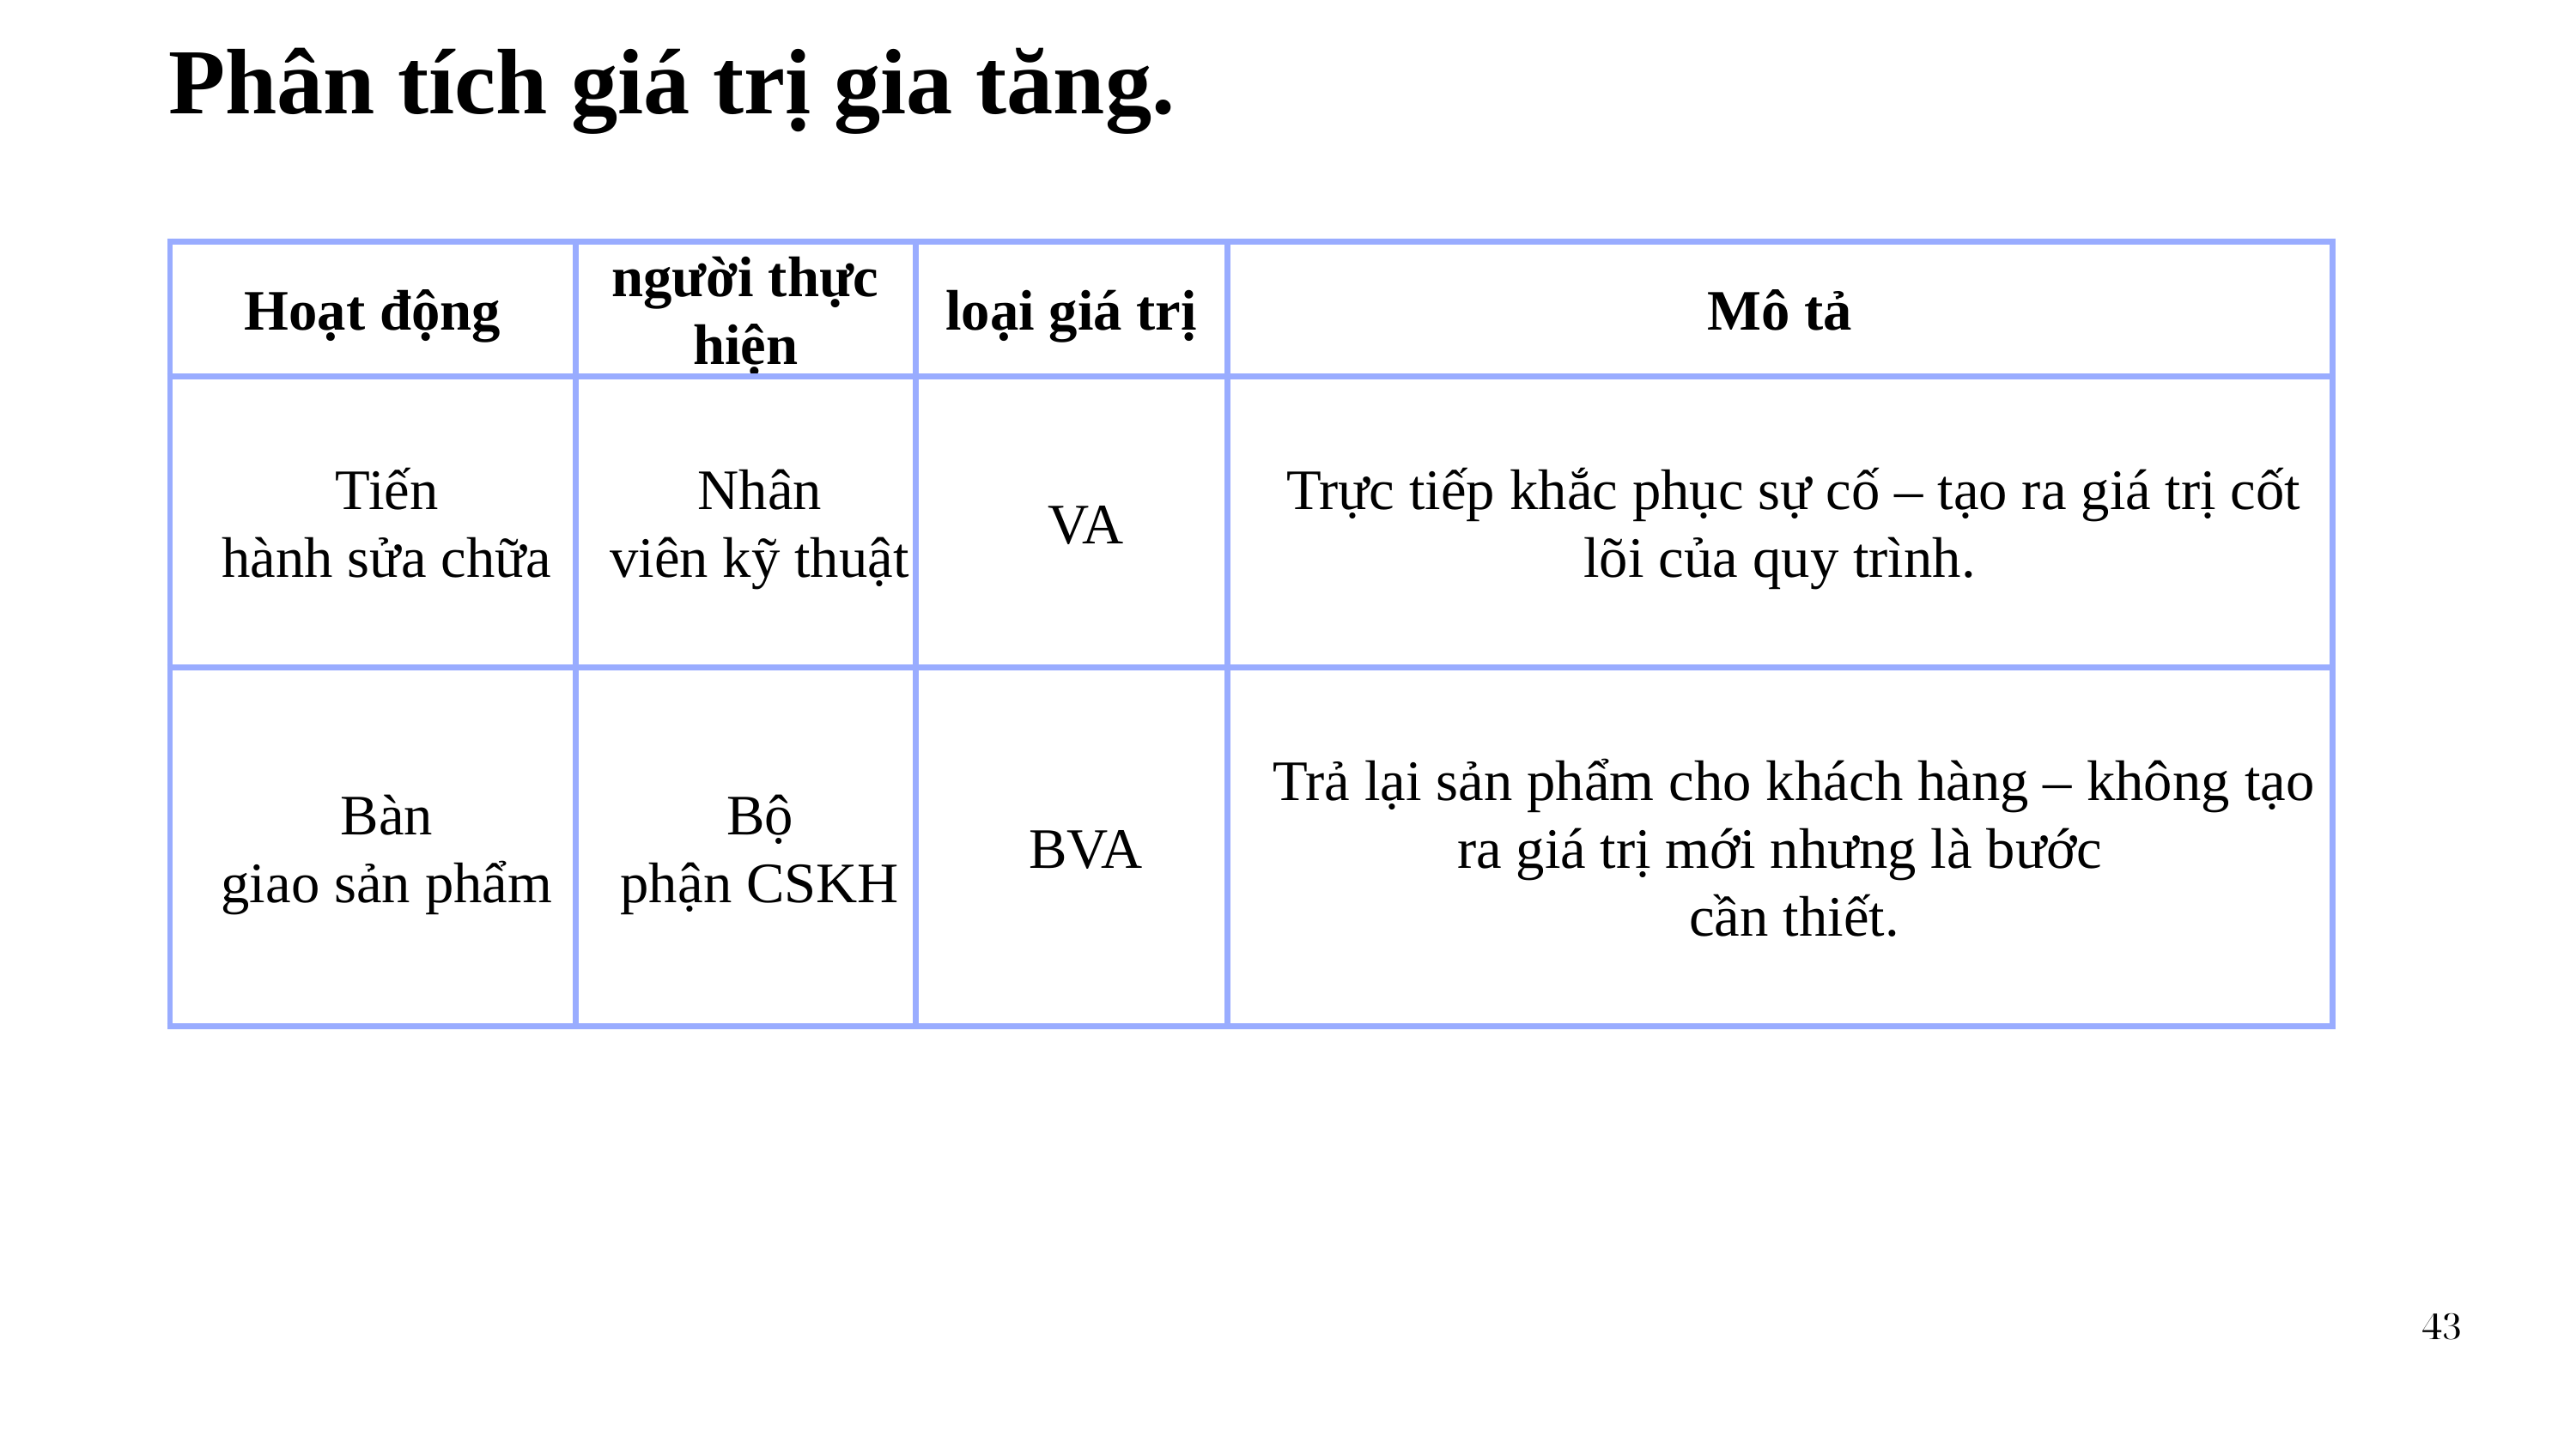

Phân tích giá trị gia tăng.
| Hoạt động | người thực hiện | loại giá trị | Mô tả |
| --- | --- | --- | --- |
| Tiến hành sửa chữa | Nhân viên kỹ thuật | VA | Trực tiếp khắc phục sự cố – tạo ra giá trị cốt lõi của quy trình. |
| Bàn giao sản phẩm | Bộ phận CSKH | BVA | Trả lại sản phẩm cho khách hàng – không tạo ra giá trị mới nhưng là bước cần thiết. |
43